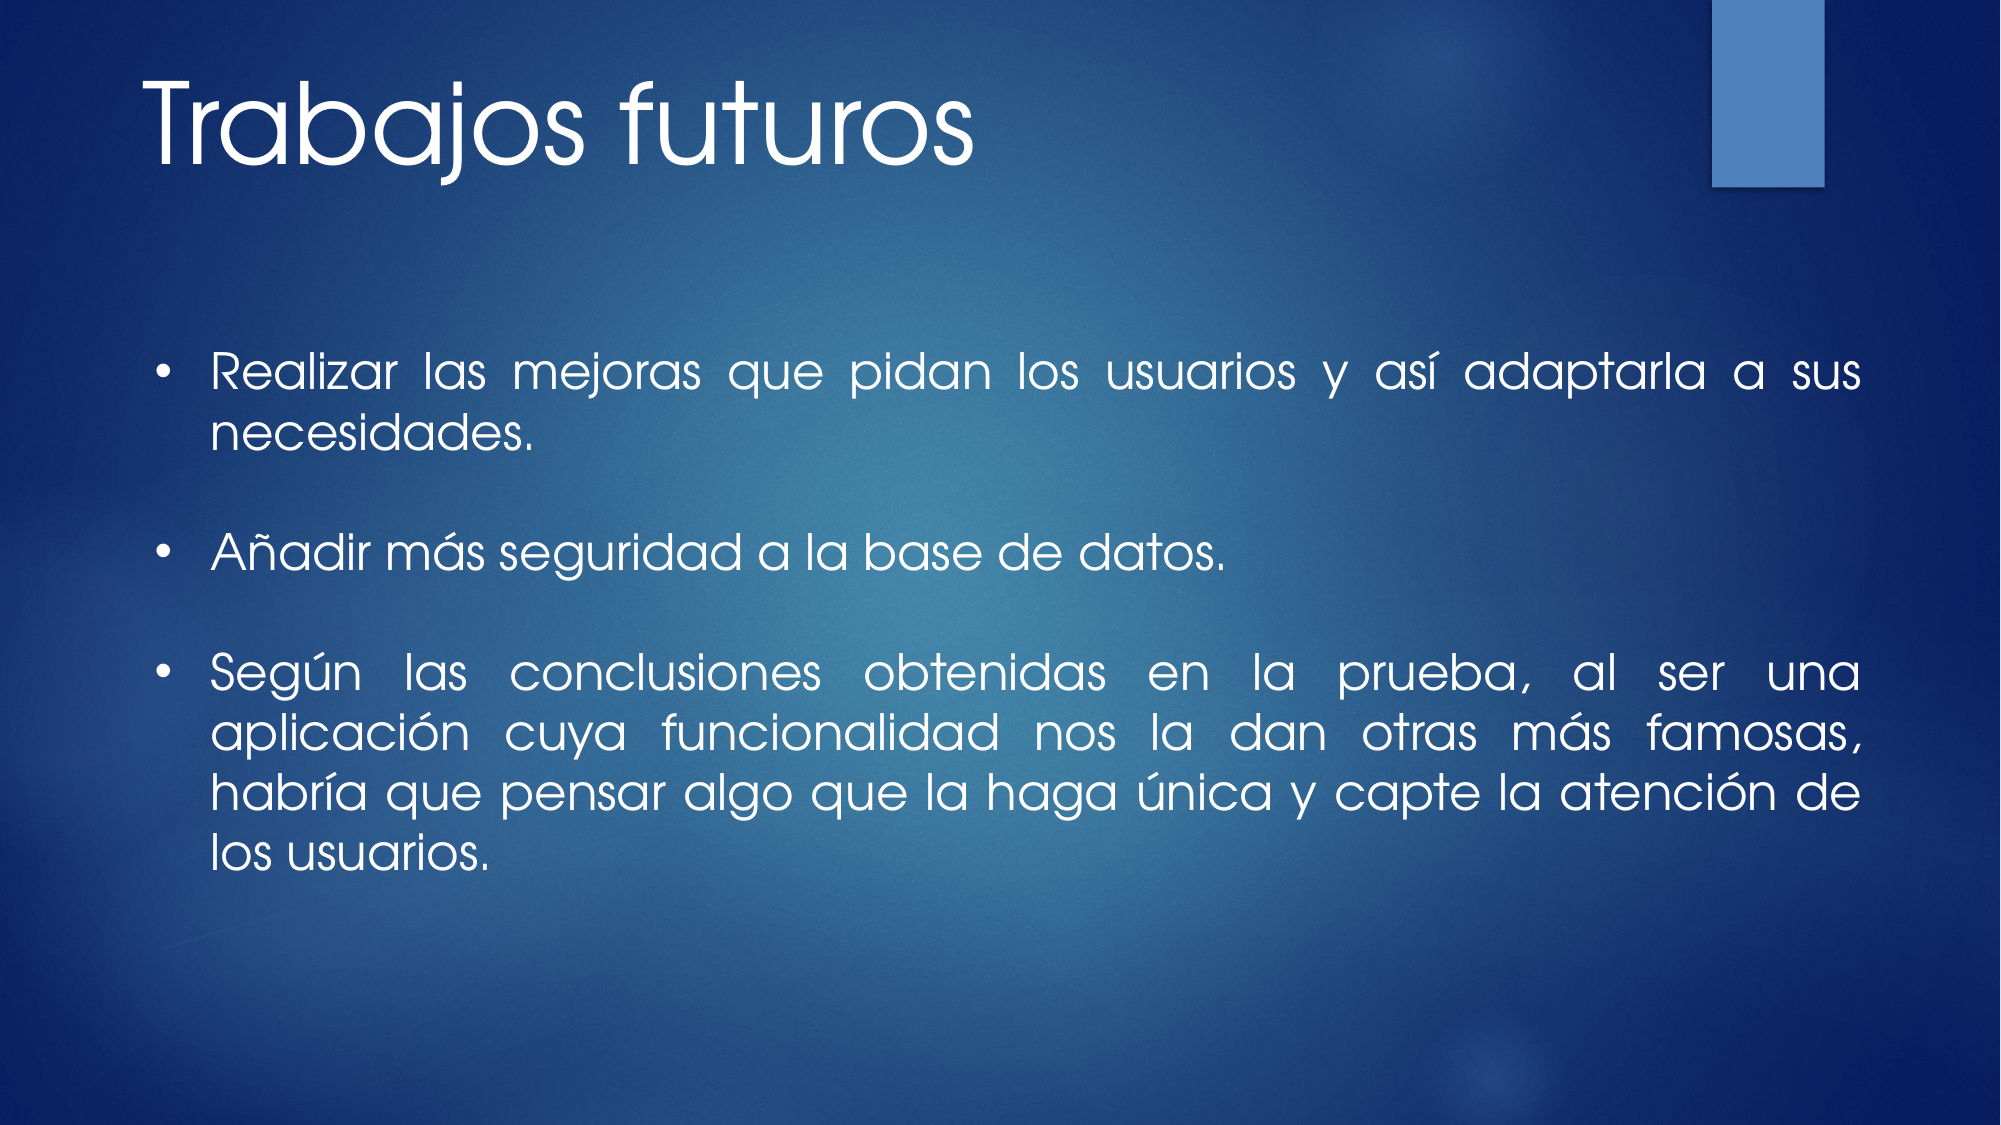

# Trabajos futuros
Realizar las mejoras que pidan los usuarios y así adaptarla a sus necesidades.

Añadir más seguridad a la base de datos.

Según las conclusiones obtenidas en la prueba, al ser una aplicación cuya funcionalidad nos la dan otras más famosas, habría que pensar algo que la haga única y capte la atención de los usuarios.